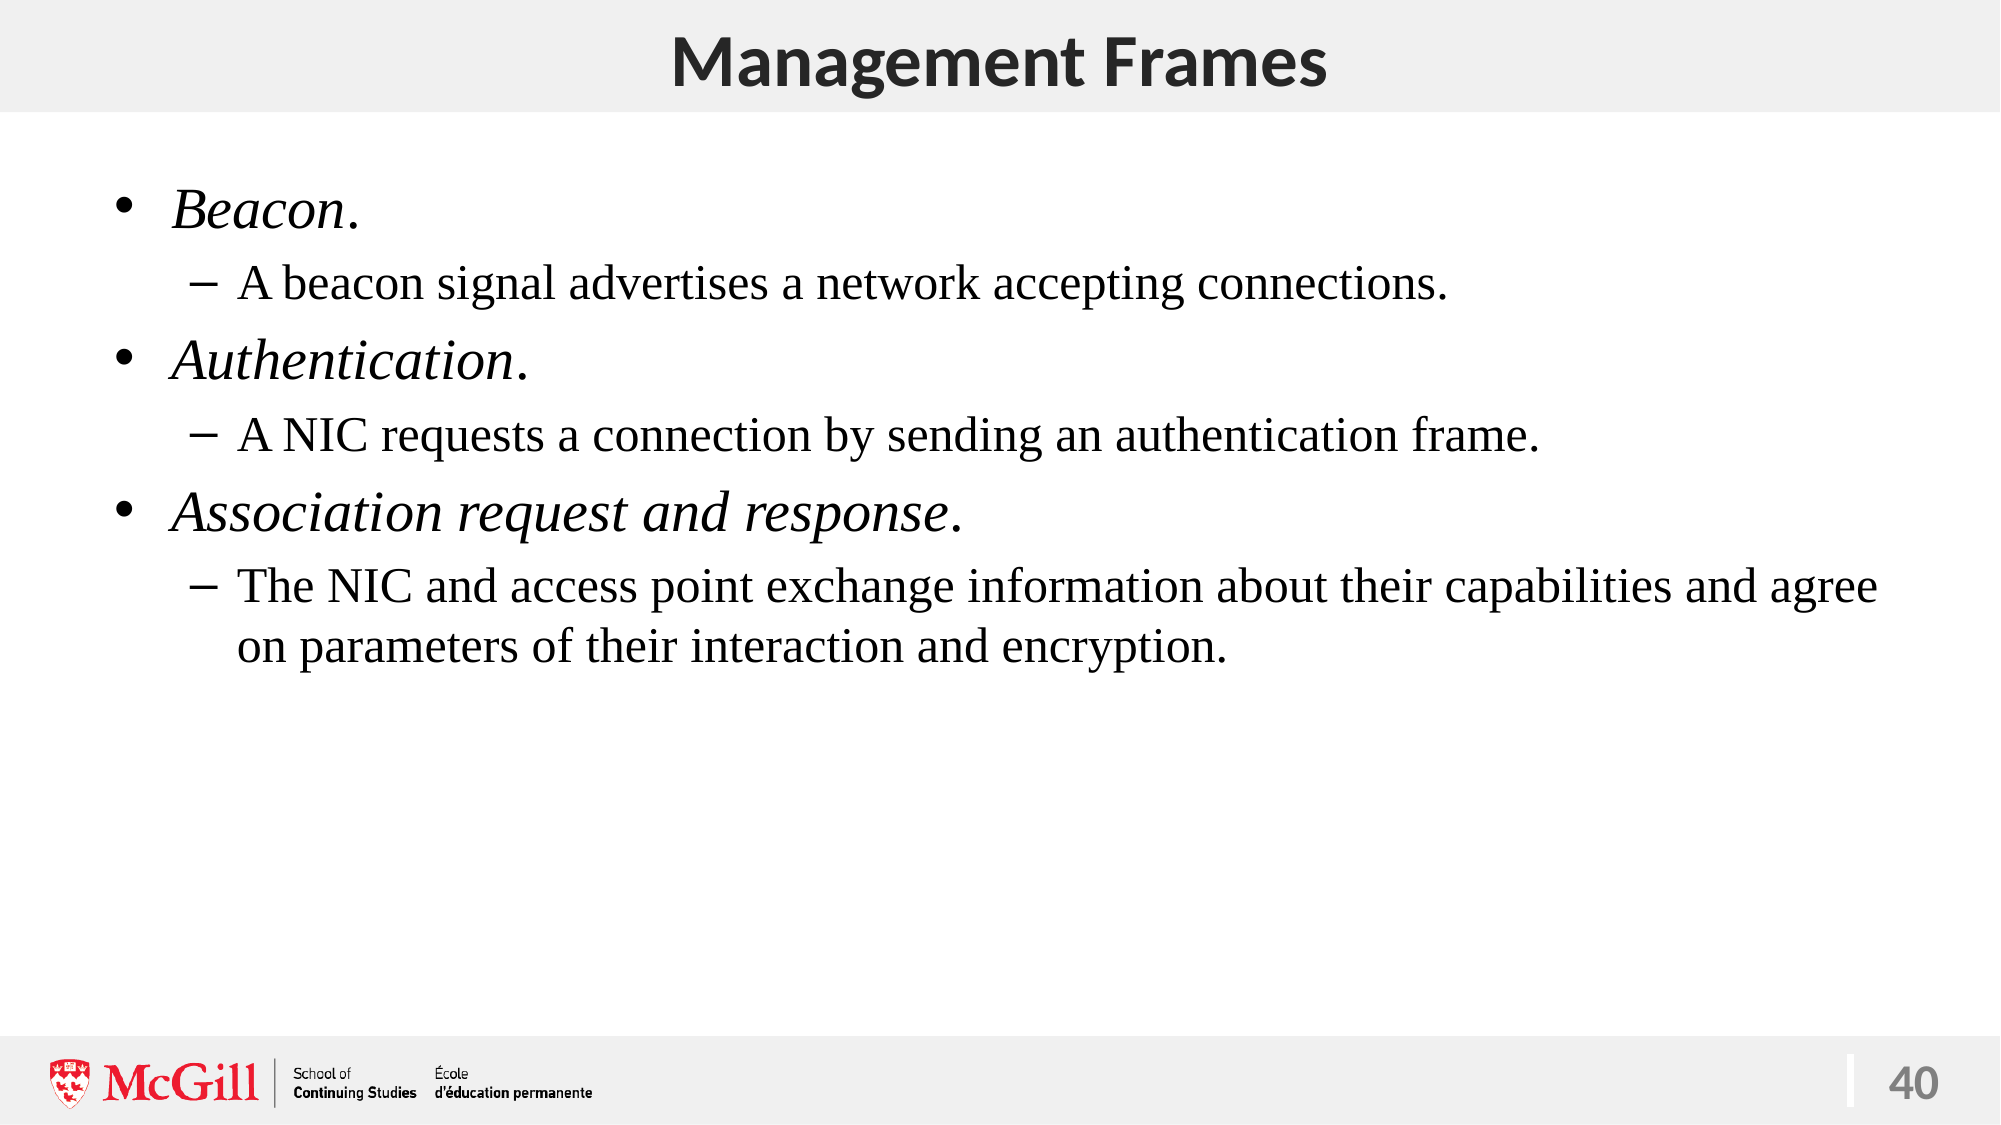

# Management Frames
40
Beacon.
A beacon signal advertises a network accepting connections.
Authentication.
A NIC requests a connection by sending an authentication frame.
Association request and response.
The NIC and access point exchange information about their capabilities and agree on parameters of their interaction and encryption.